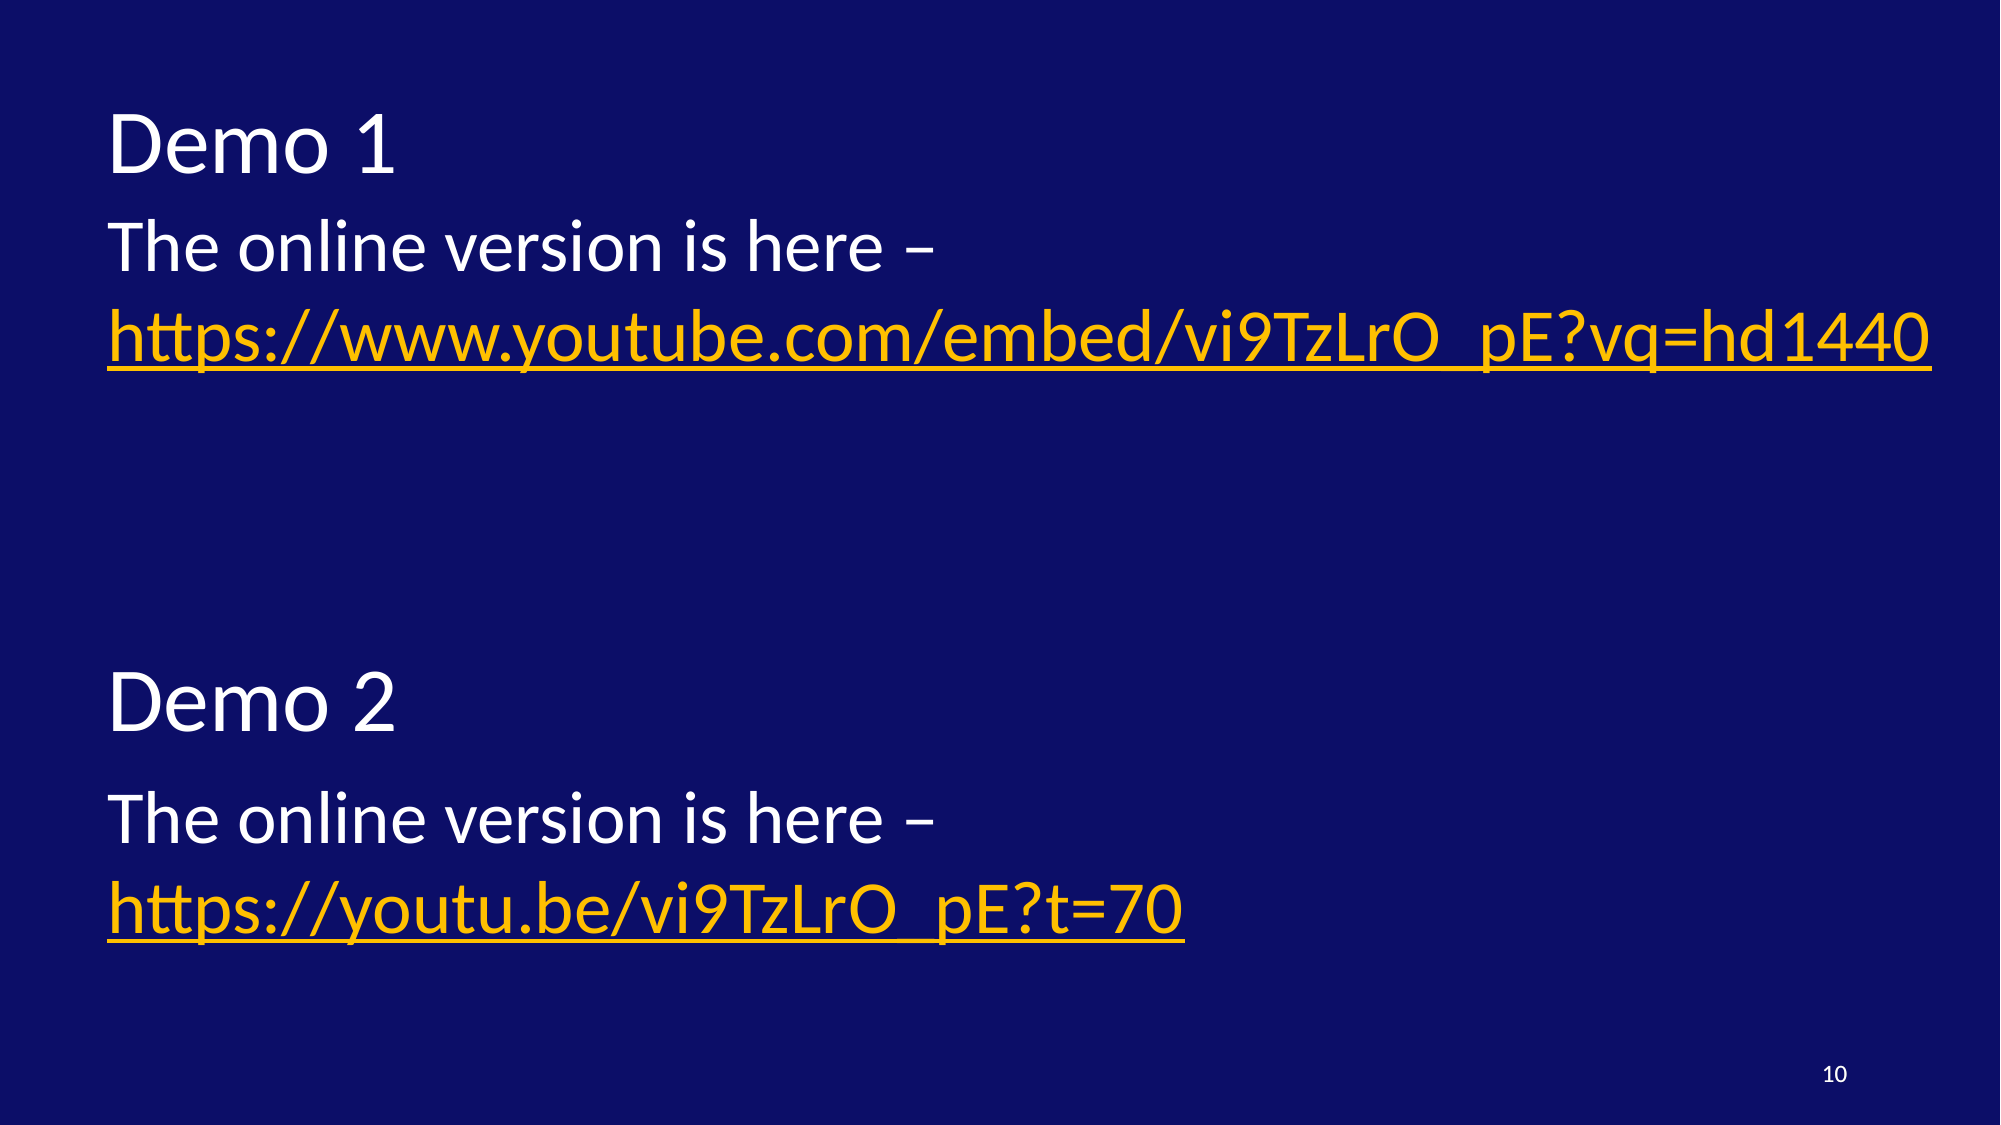

# Demo 1
The online version is here – https://www.youtube.com/embed/vi9TzLrO_pE?vq=hd1440

Demo 2
The online version is here –
https://youtu.be/vi9TzLrO_pE?t=70

10
10